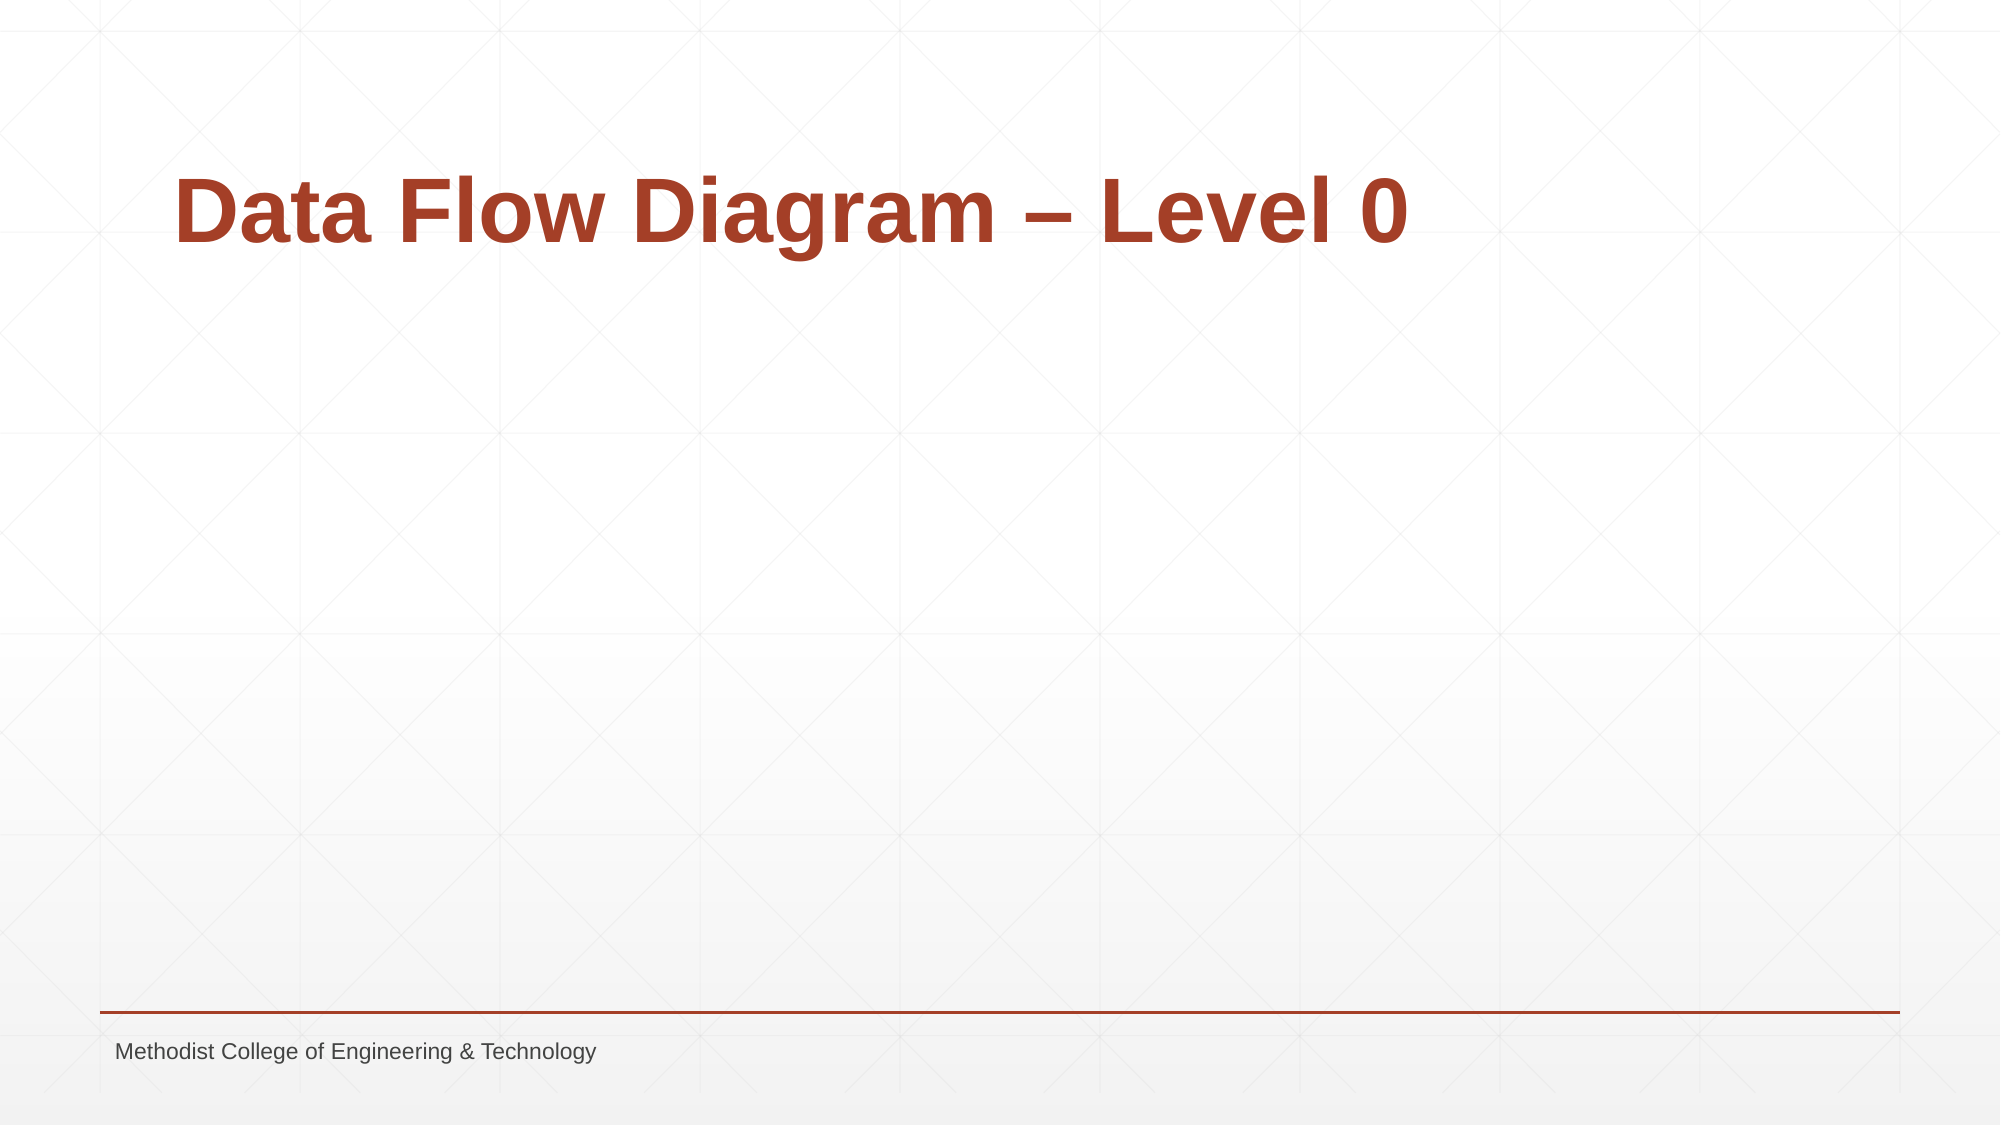

# Data Flow Diagram – Level 0
Methodist College of Engineering & Technology